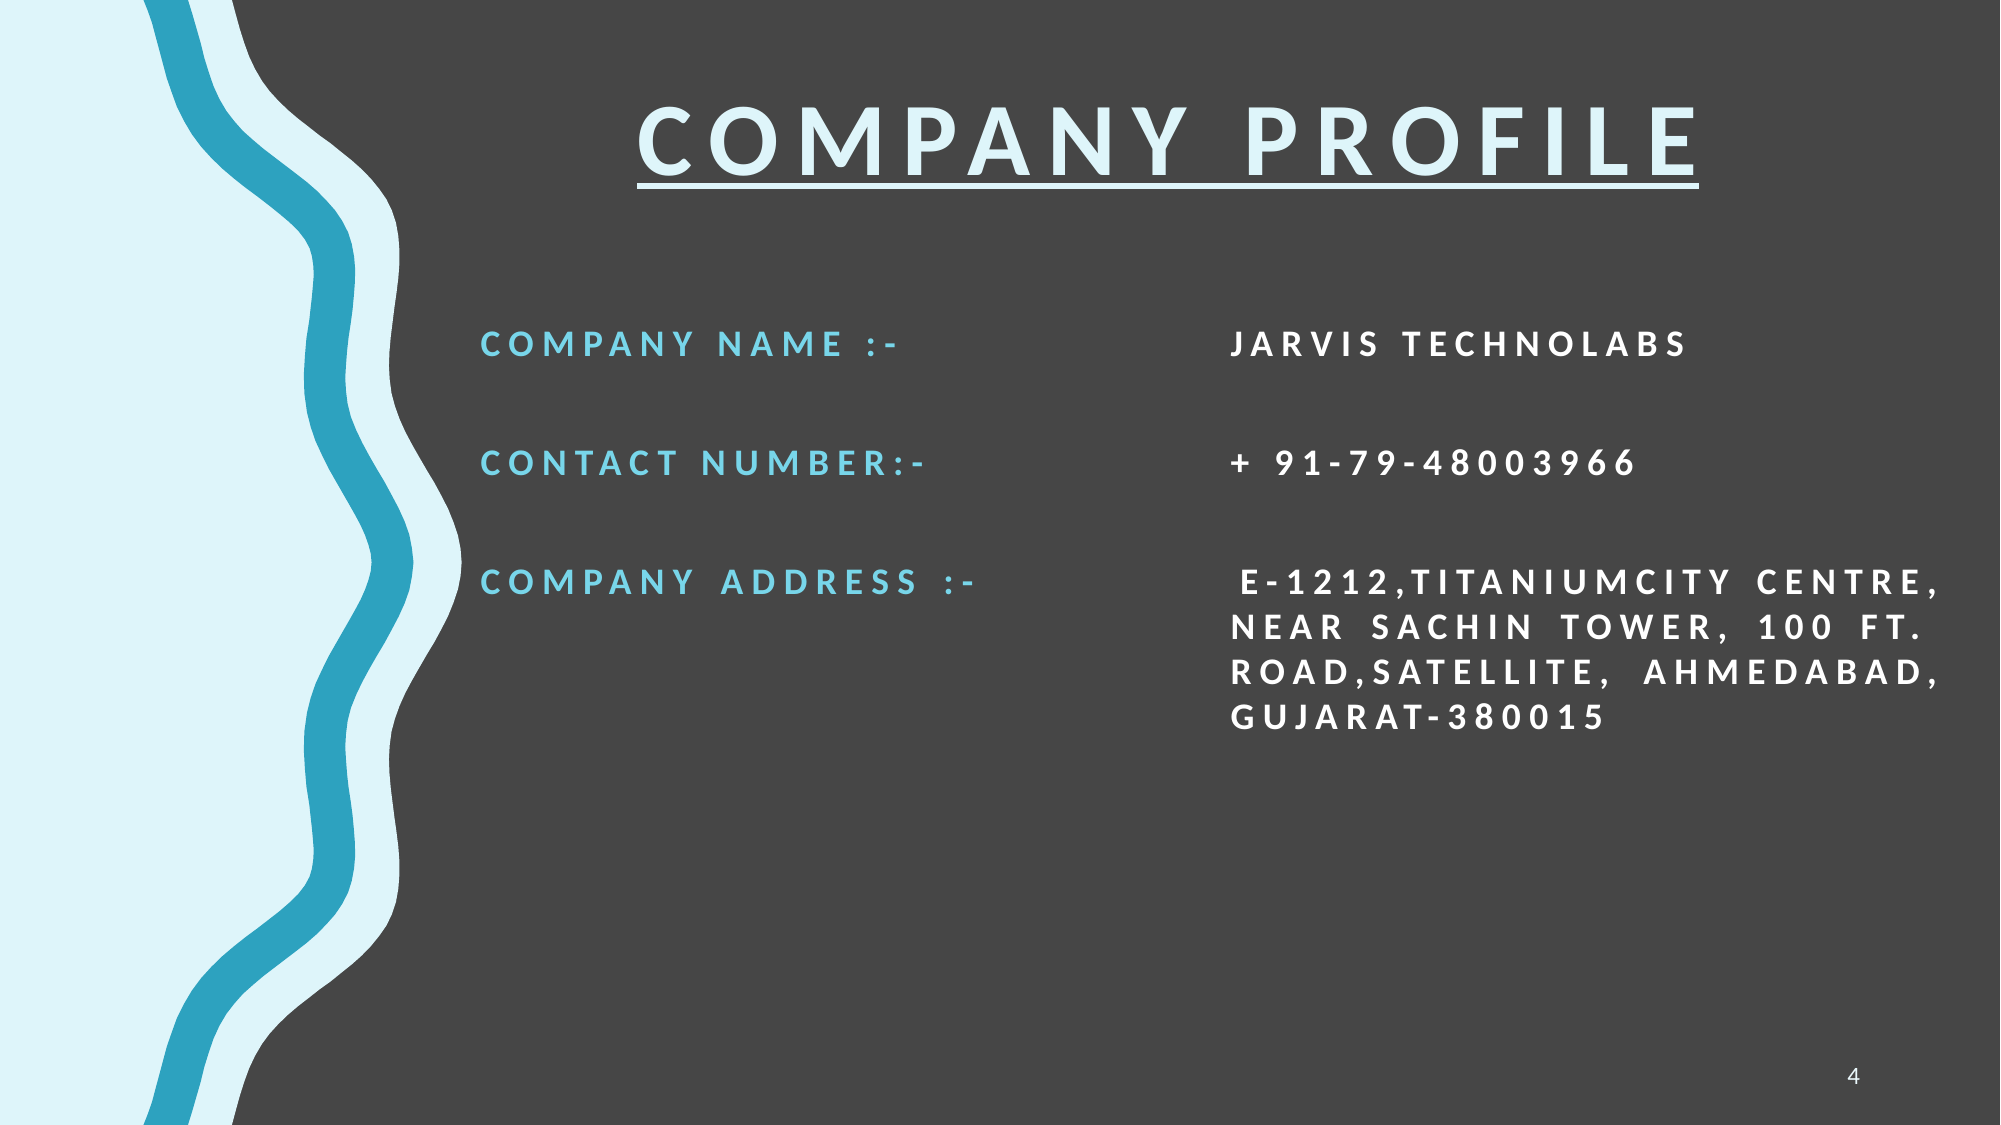

# COMPANY PROFILE
Company Name :-			Jarvis Technolabs

Contact Number:- 		+ 91-79-48003966

Company Address :- 		E-1212,TitaniumCity Centre, 					Near Sachin Tower, 100 ft. 					Road,Satellite, Ahmedabad, 					Gujarat-380015

4